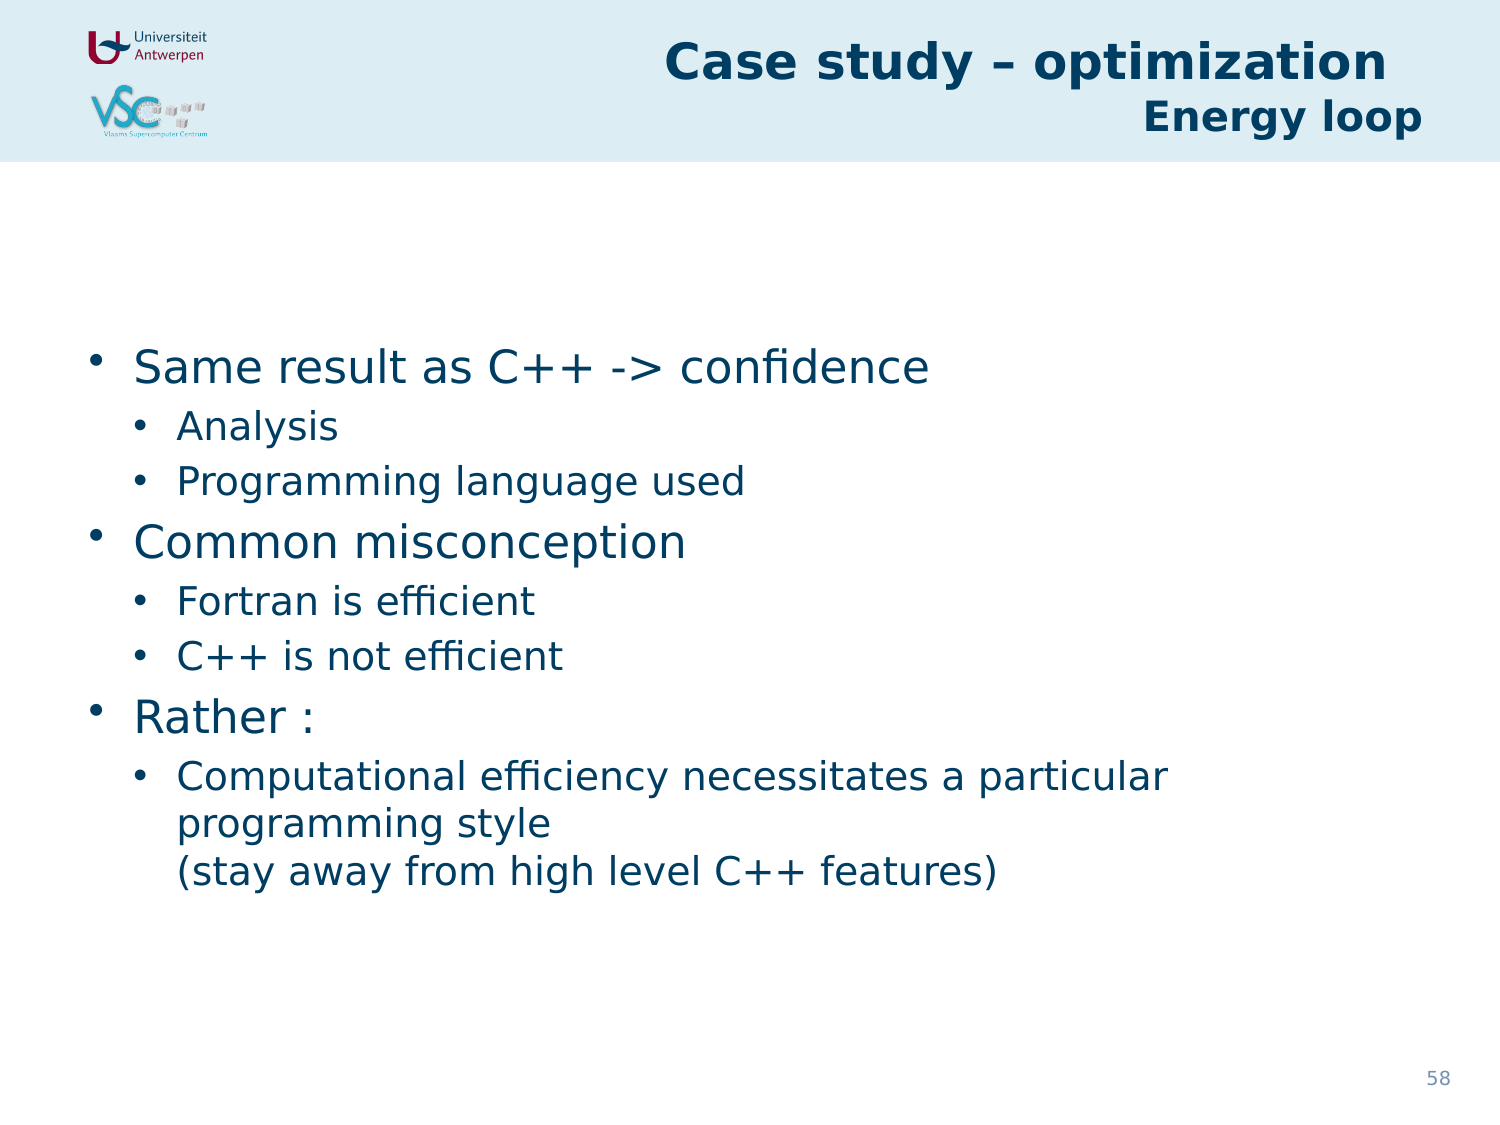

# Case study – optimization Energy loop
Same result as C++ -> confidence
Analysis
Programming language used
Common misconception
Fortran is efficient
C++ is not efficient
Rather :
Computational efficiency necessitates a particular programming style
(stay away from high level C++ features)